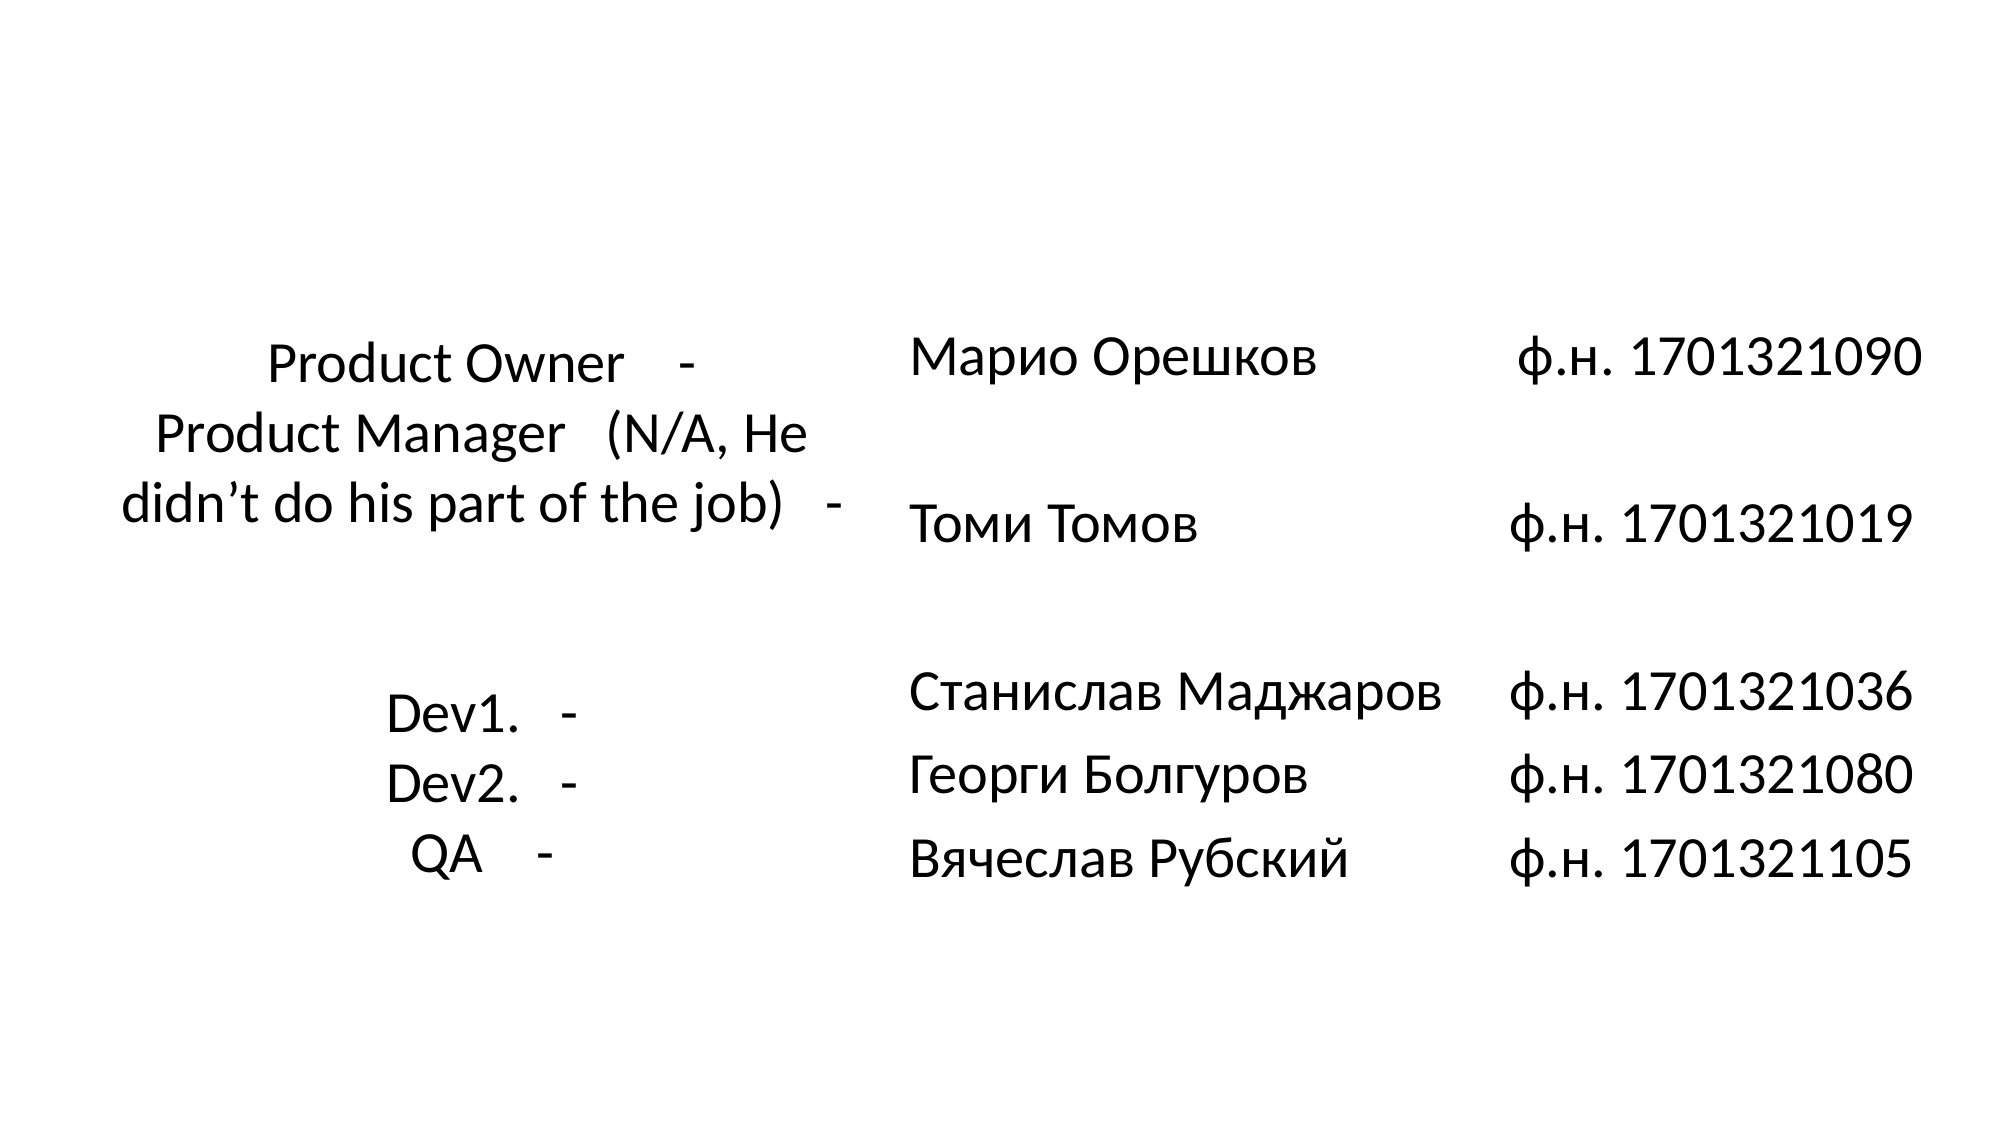

Product Owner    -
Product Manager 	(N/A, He didn’t do his part of the job)   -

Dev1.   -
Dev2.   -
QA    -
Марио Орешков 	            ф.н. 1701321090

Томи Томов			ф.н. 1701321019

Станислав Маджаров	ф.н. 1701321036
Георги Болгуров		ф.н. 1701321080
Вячеслав Рубский  	ф.н. 1701321105